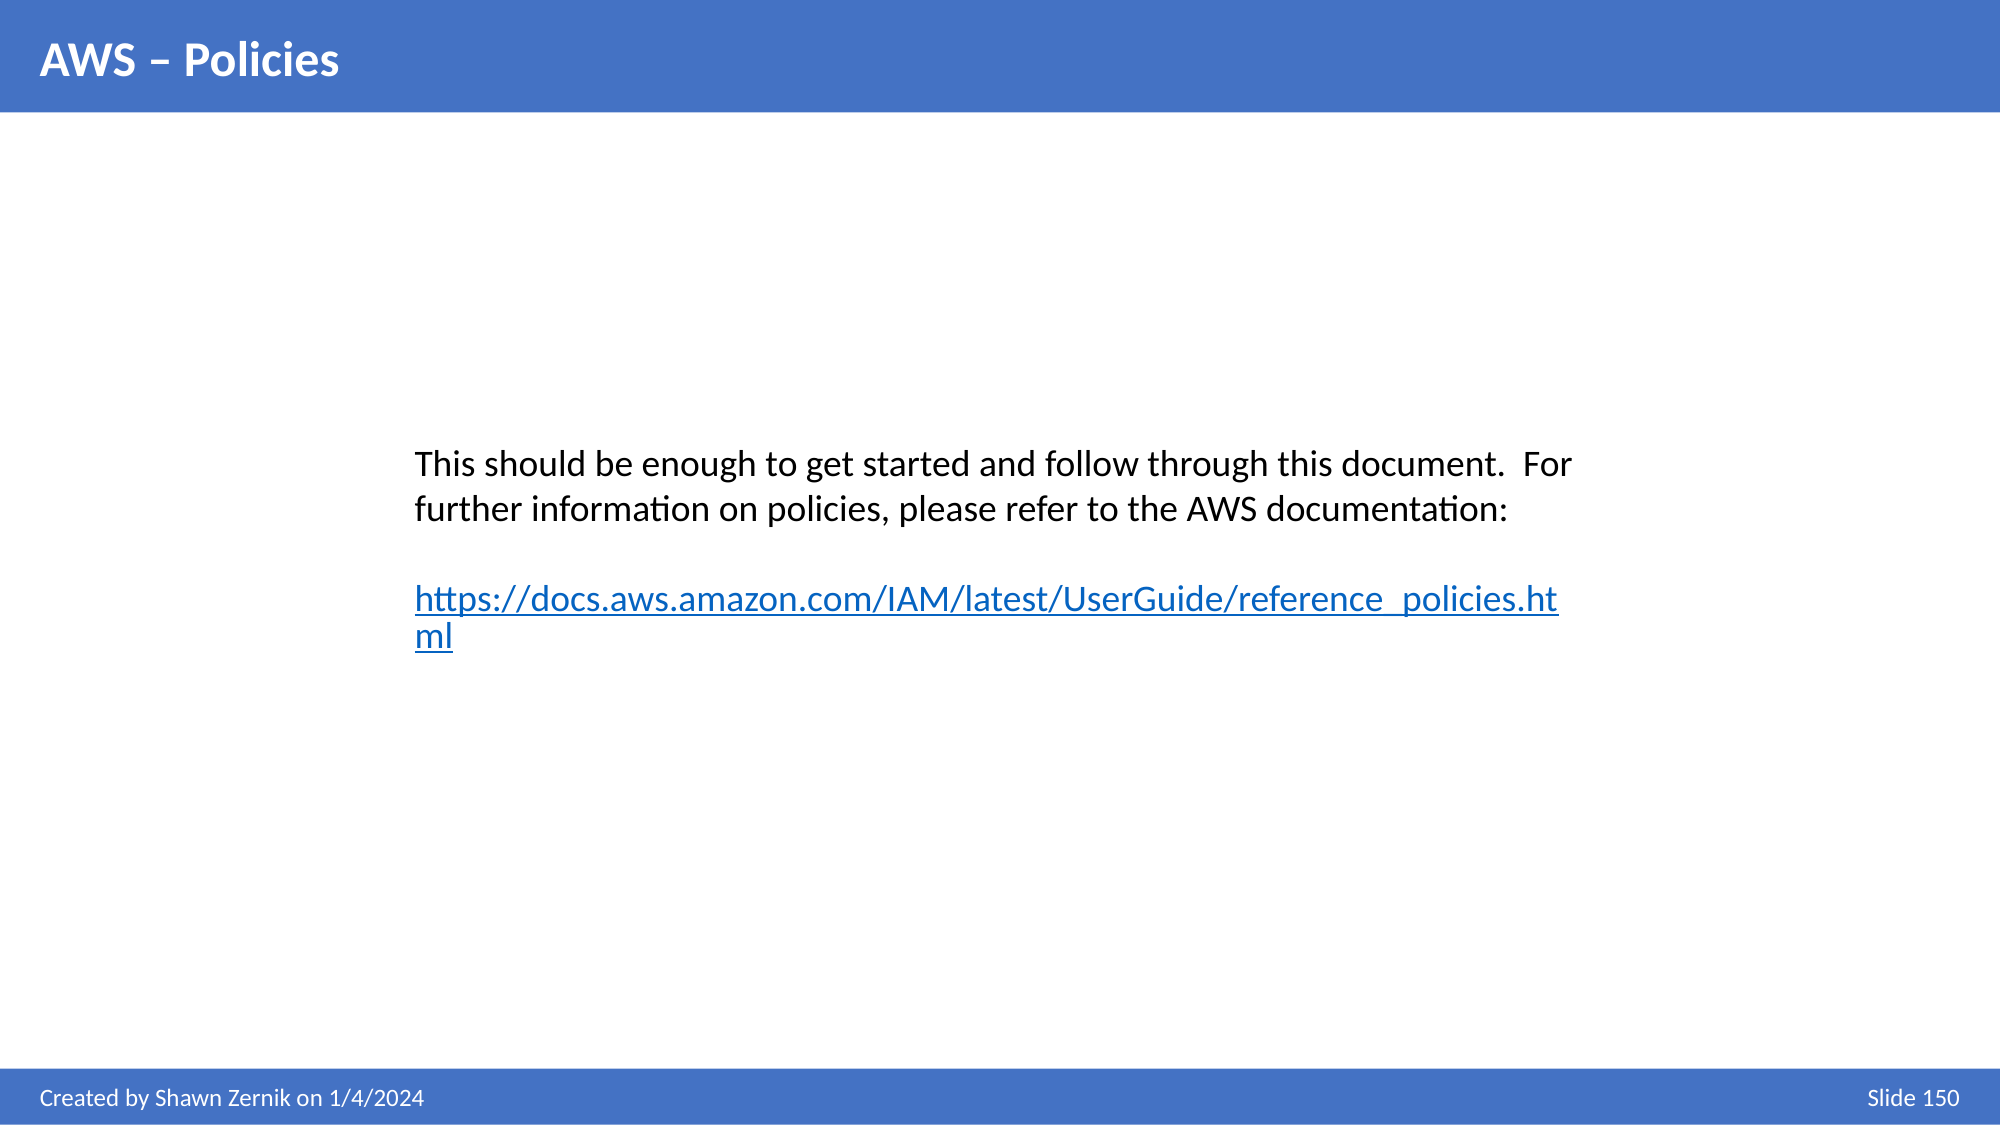

AWS – Policies
This should be enough to get started and follow through this document.  For further information on policies, please refer to the AWS documentation:

https://docs.aws.amazon.com/IAM/latest/UserGuide/reference_policies.html

Created by Shawn Zernik on 1/4/2024
Slide 150